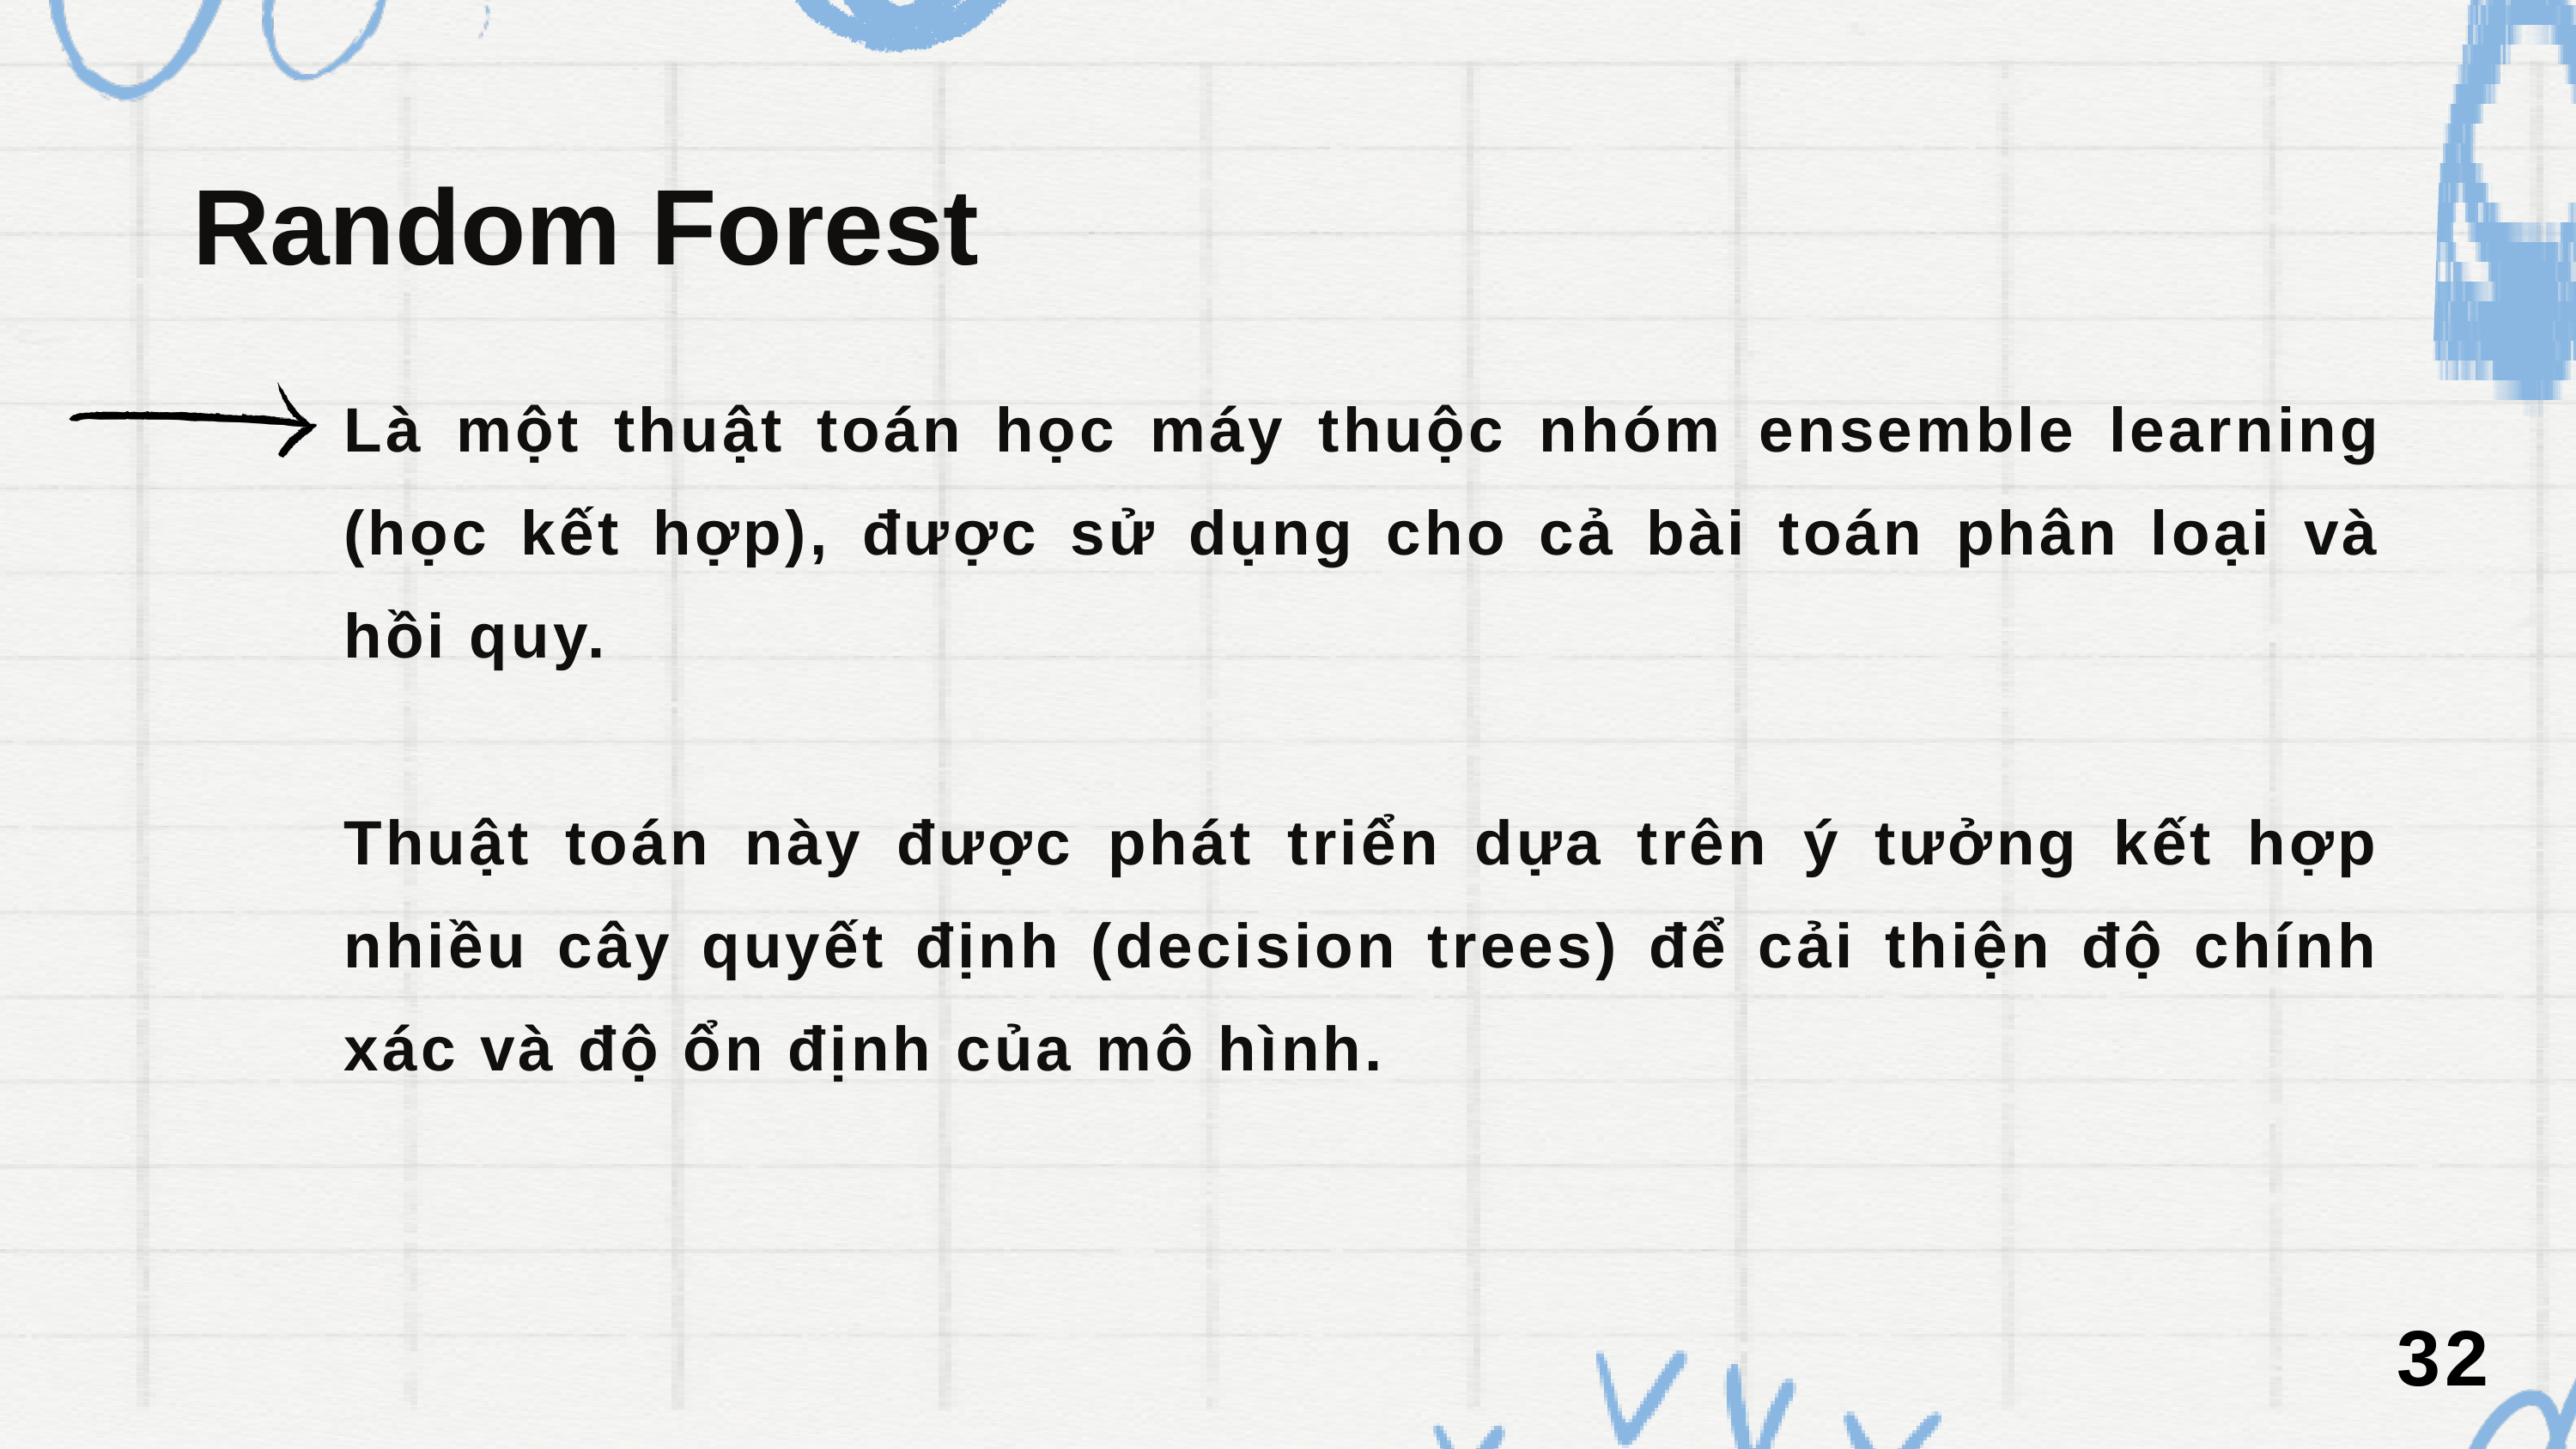

Random Forest
Là một thuật toán học máy thuộc nhóm ensemble learning (học kết hợp), được sử dụng cho cả bài toán phân loại và hồi quy.

Thuật toán này được phát triển dựa trên ý tưởng kết hợp nhiều cây quyết định (decision trees) để cải thiện độ chính xác và độ ổn định của mô hình.

32